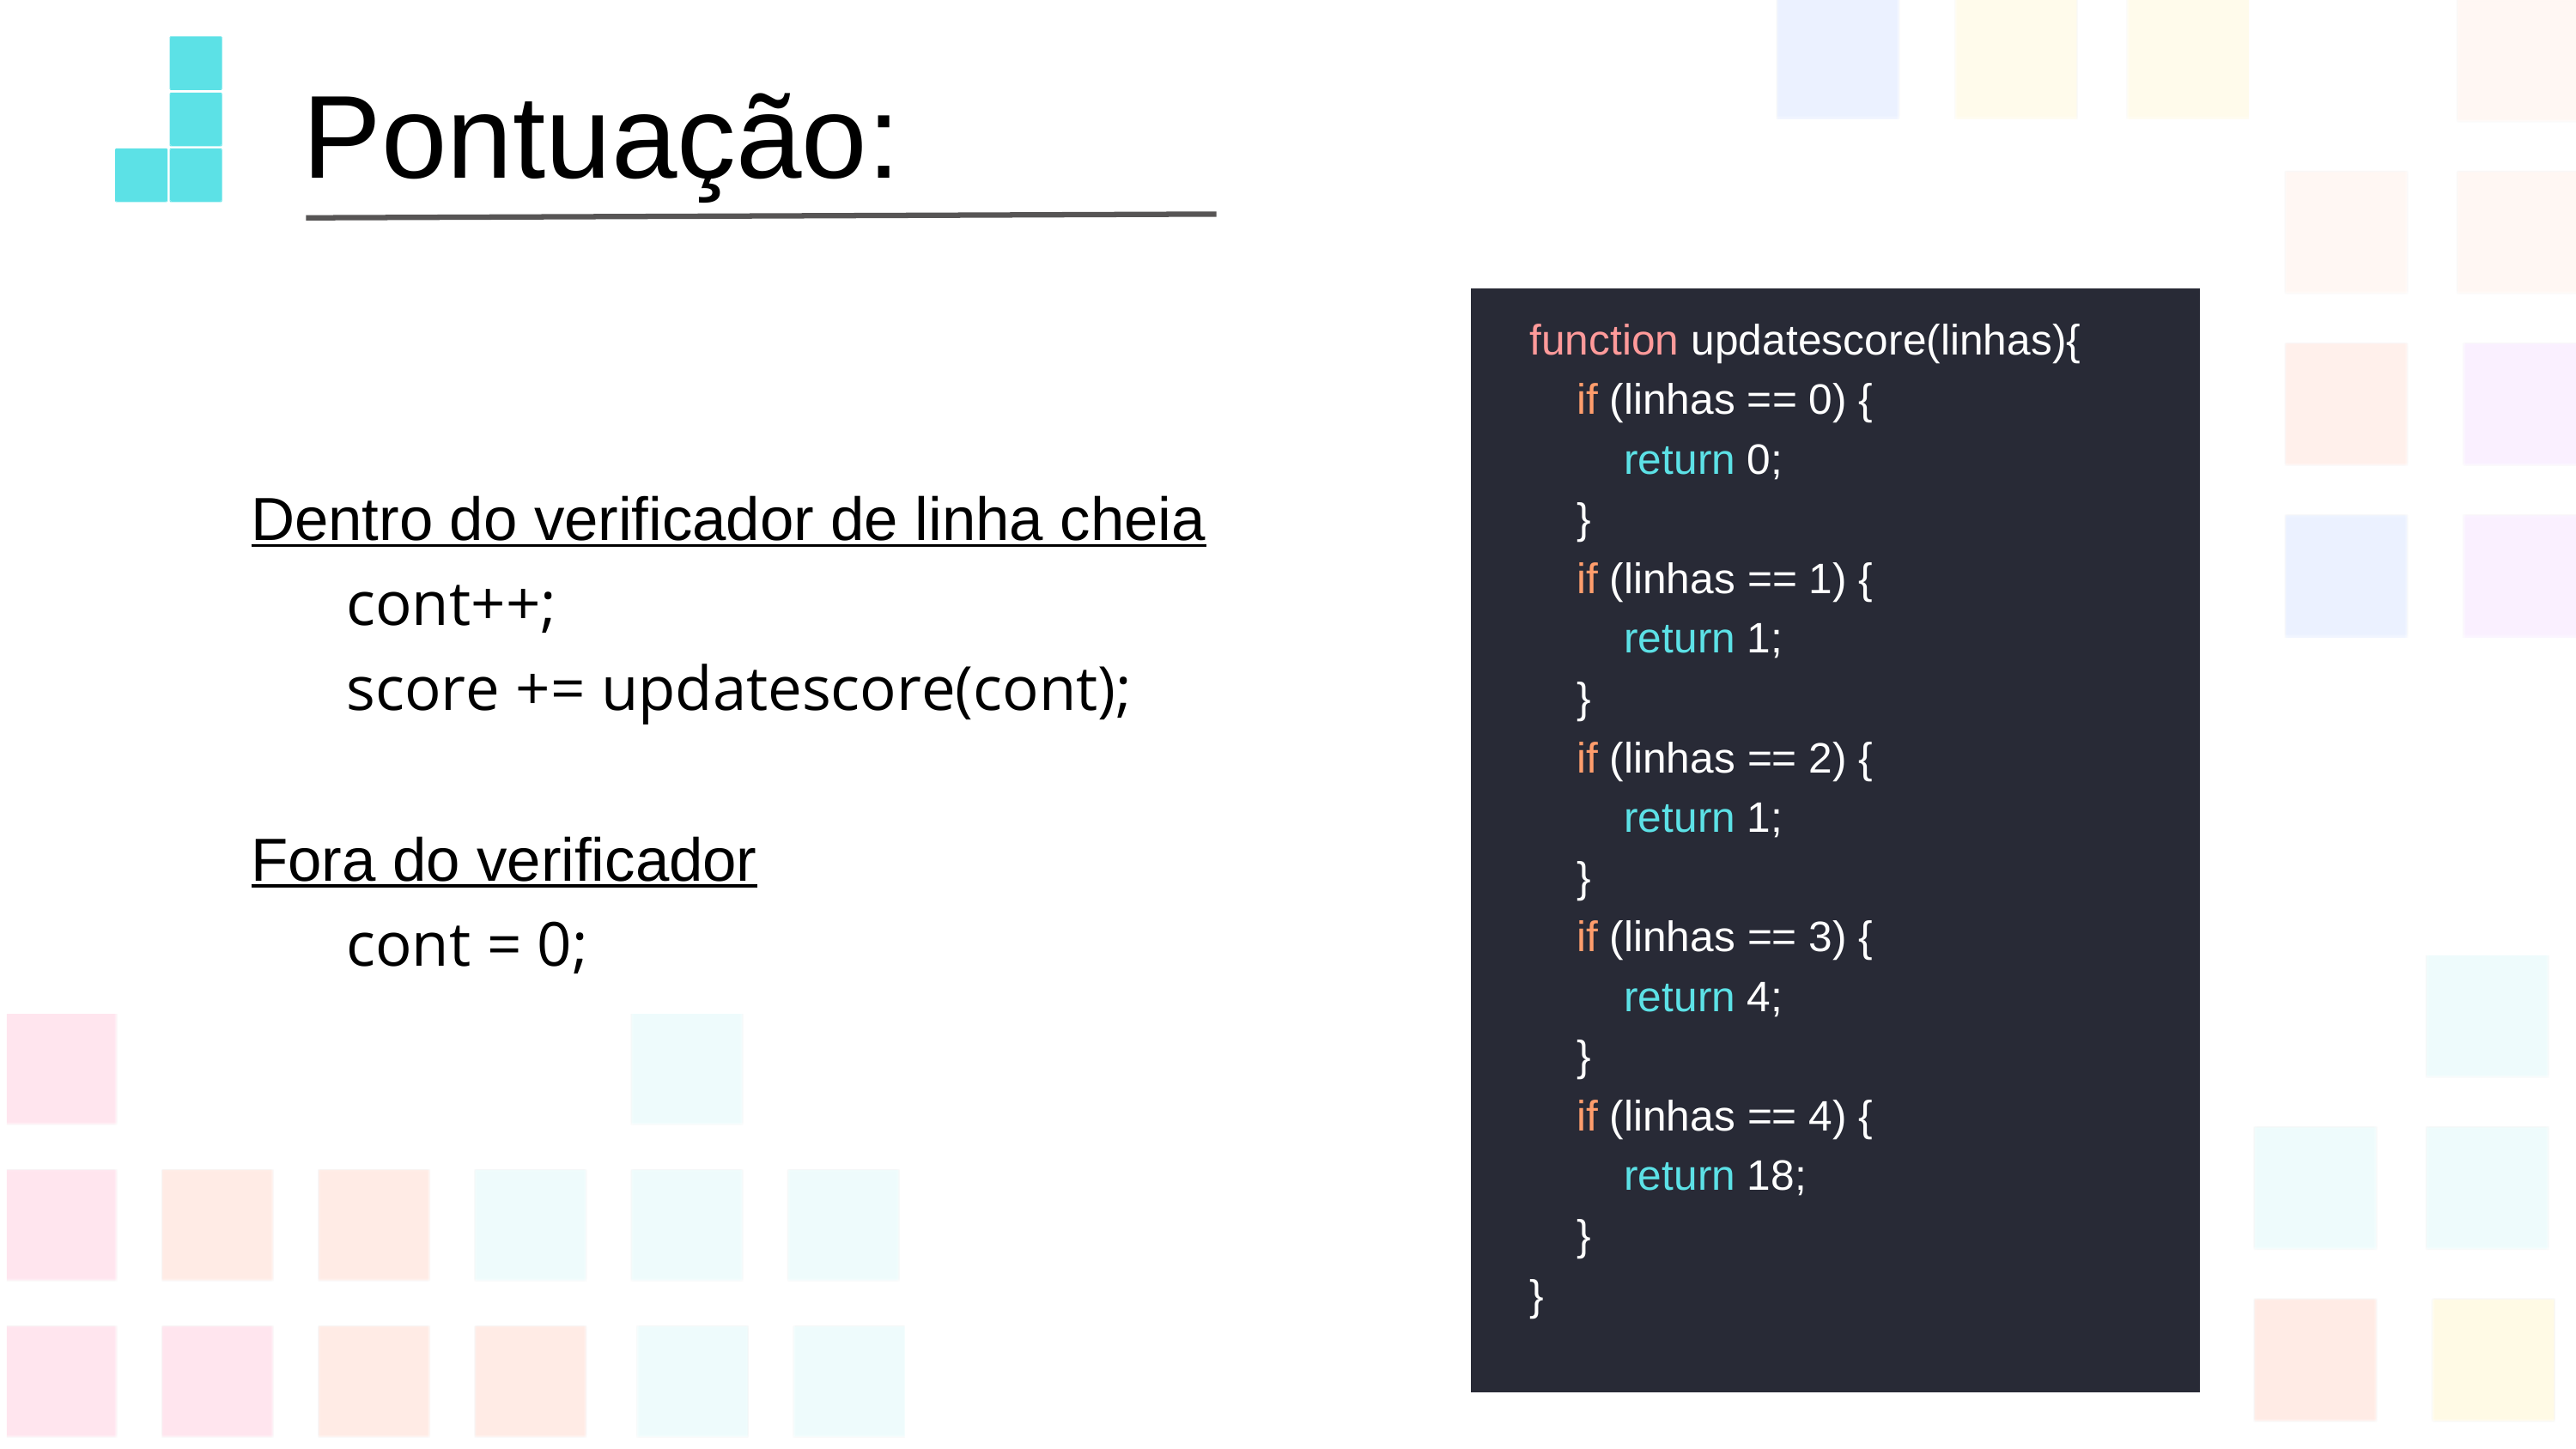

Pontuação:

function updatescore(linhas){
    if (linhas == 0) {
        return 0;
    }
    if (linhas == 1) {
        return 1;
    }
    if (linhas == 2) {
        return 1;
    }
    if (linhas == 3) {
        return 4;
    }
    if (linhas == 4) {
        return 18;
    }
}
Dentro do verificador de linha cheia
      cont++;
      score += updatescore(cont);

Fora do verificador
      cont = 0;